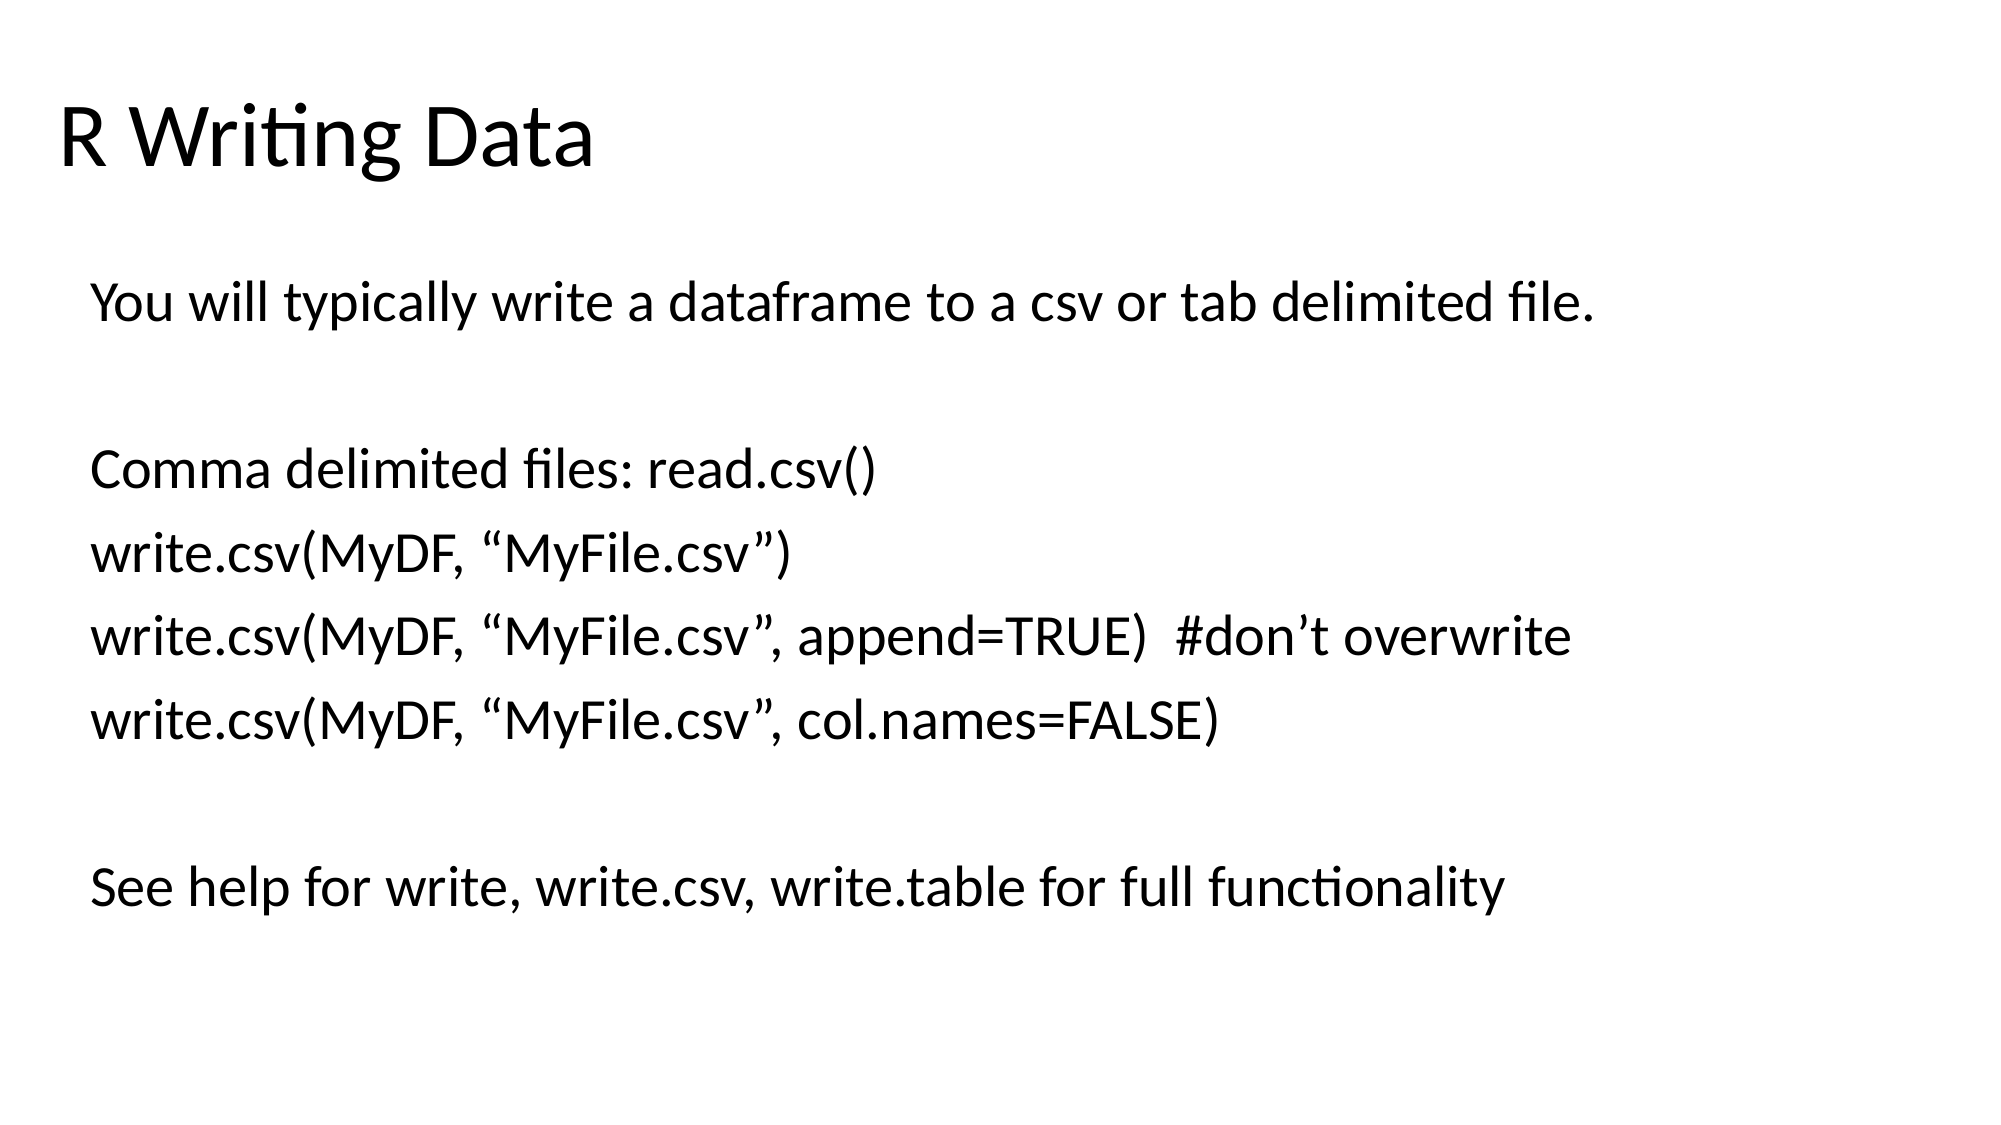

R Writing Data
You will typically write a dataframe to a csv or tab delimited file.

Comma delimited files: read.csv()
write.csv(MyDF, “MyFile.csv”)
write.csv(MyDF, “MyFile.csv”, append=TRUE)  #don’t overwrite
write.csv(MyDF, “MyFile.csv”, col.names=FALSE)

See help for write, write.csv, write.table for full functionality